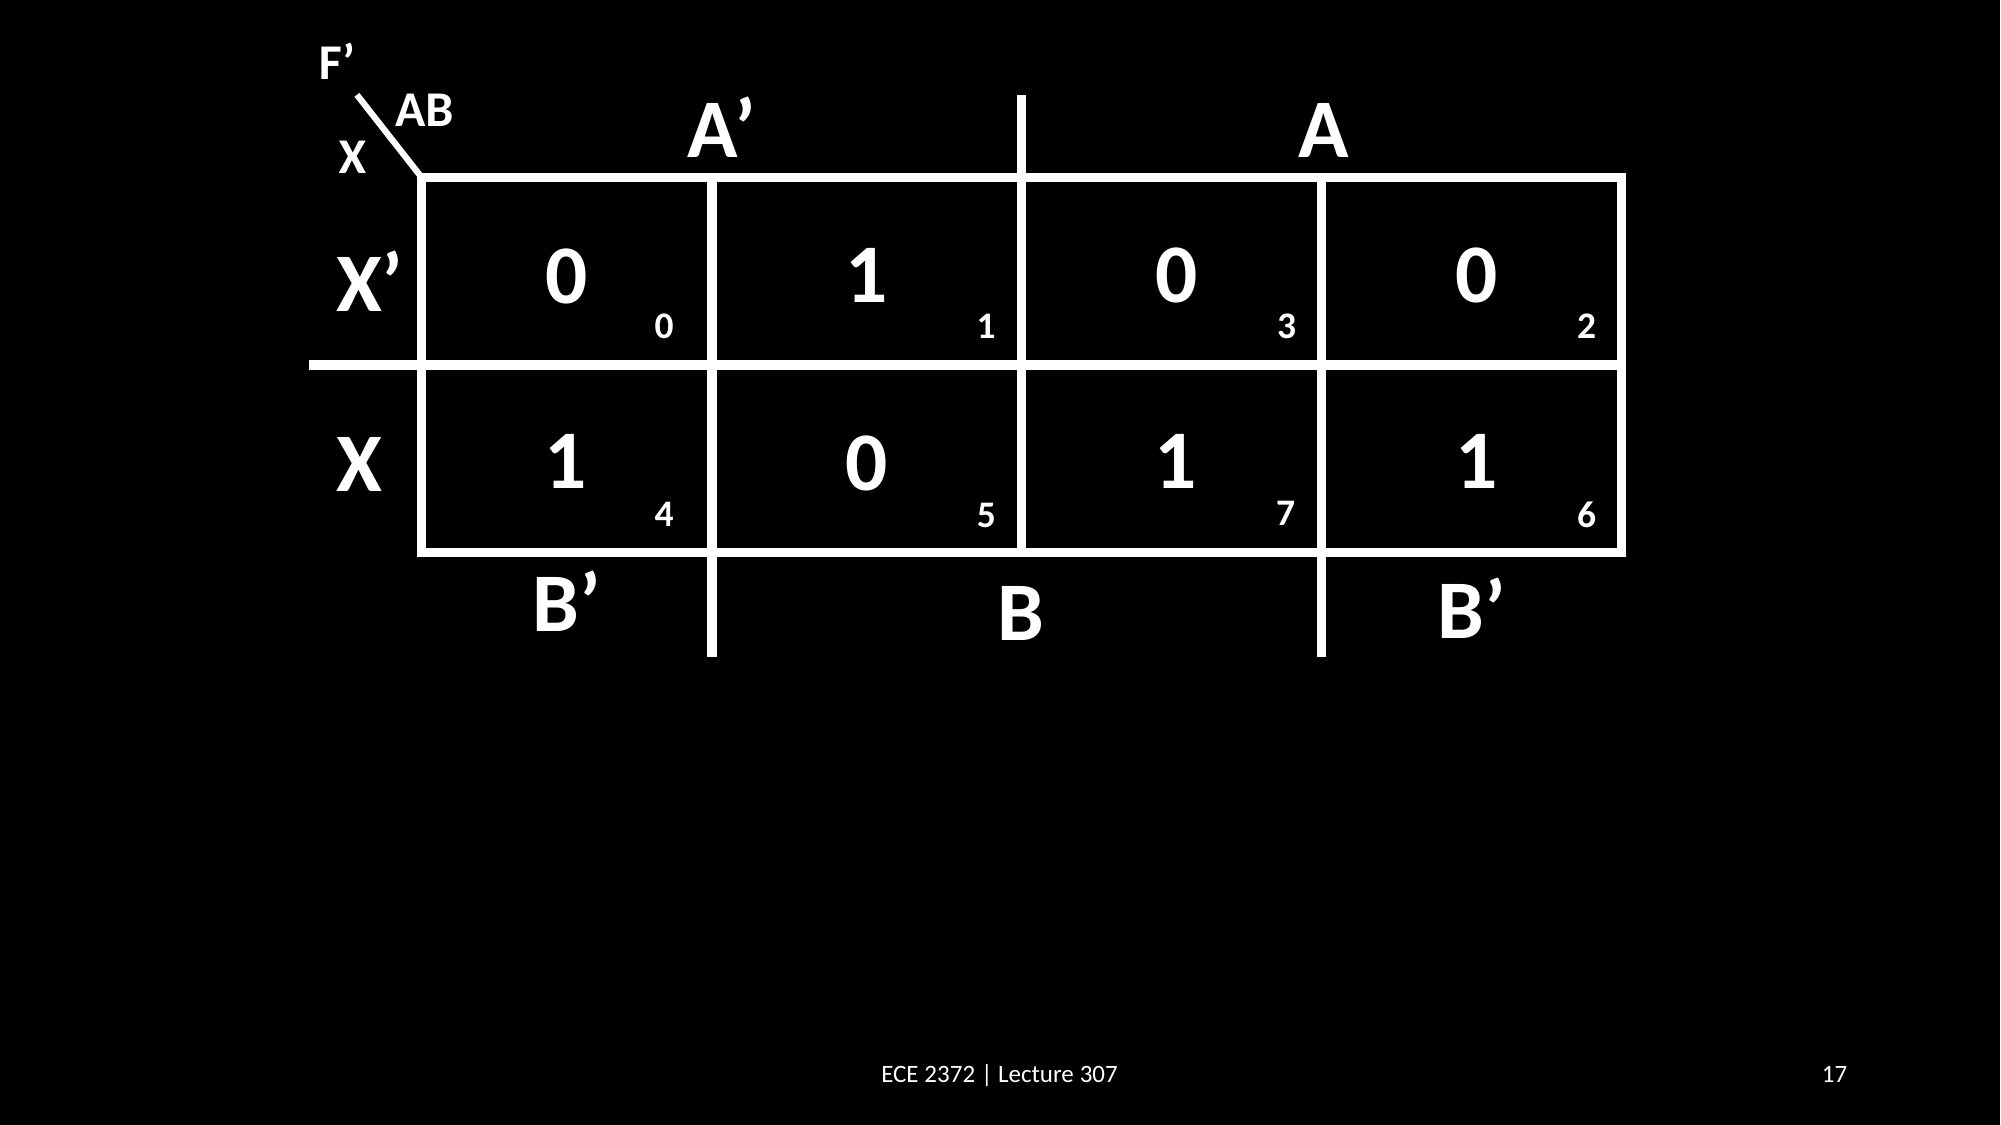

F’
AB

X
A
X
B
A’
X’
B’
B’
0
1
3
2
7
4
5
6
1
0
0
0
1
1
1
0
ECE 2372 | Lecture 307
17